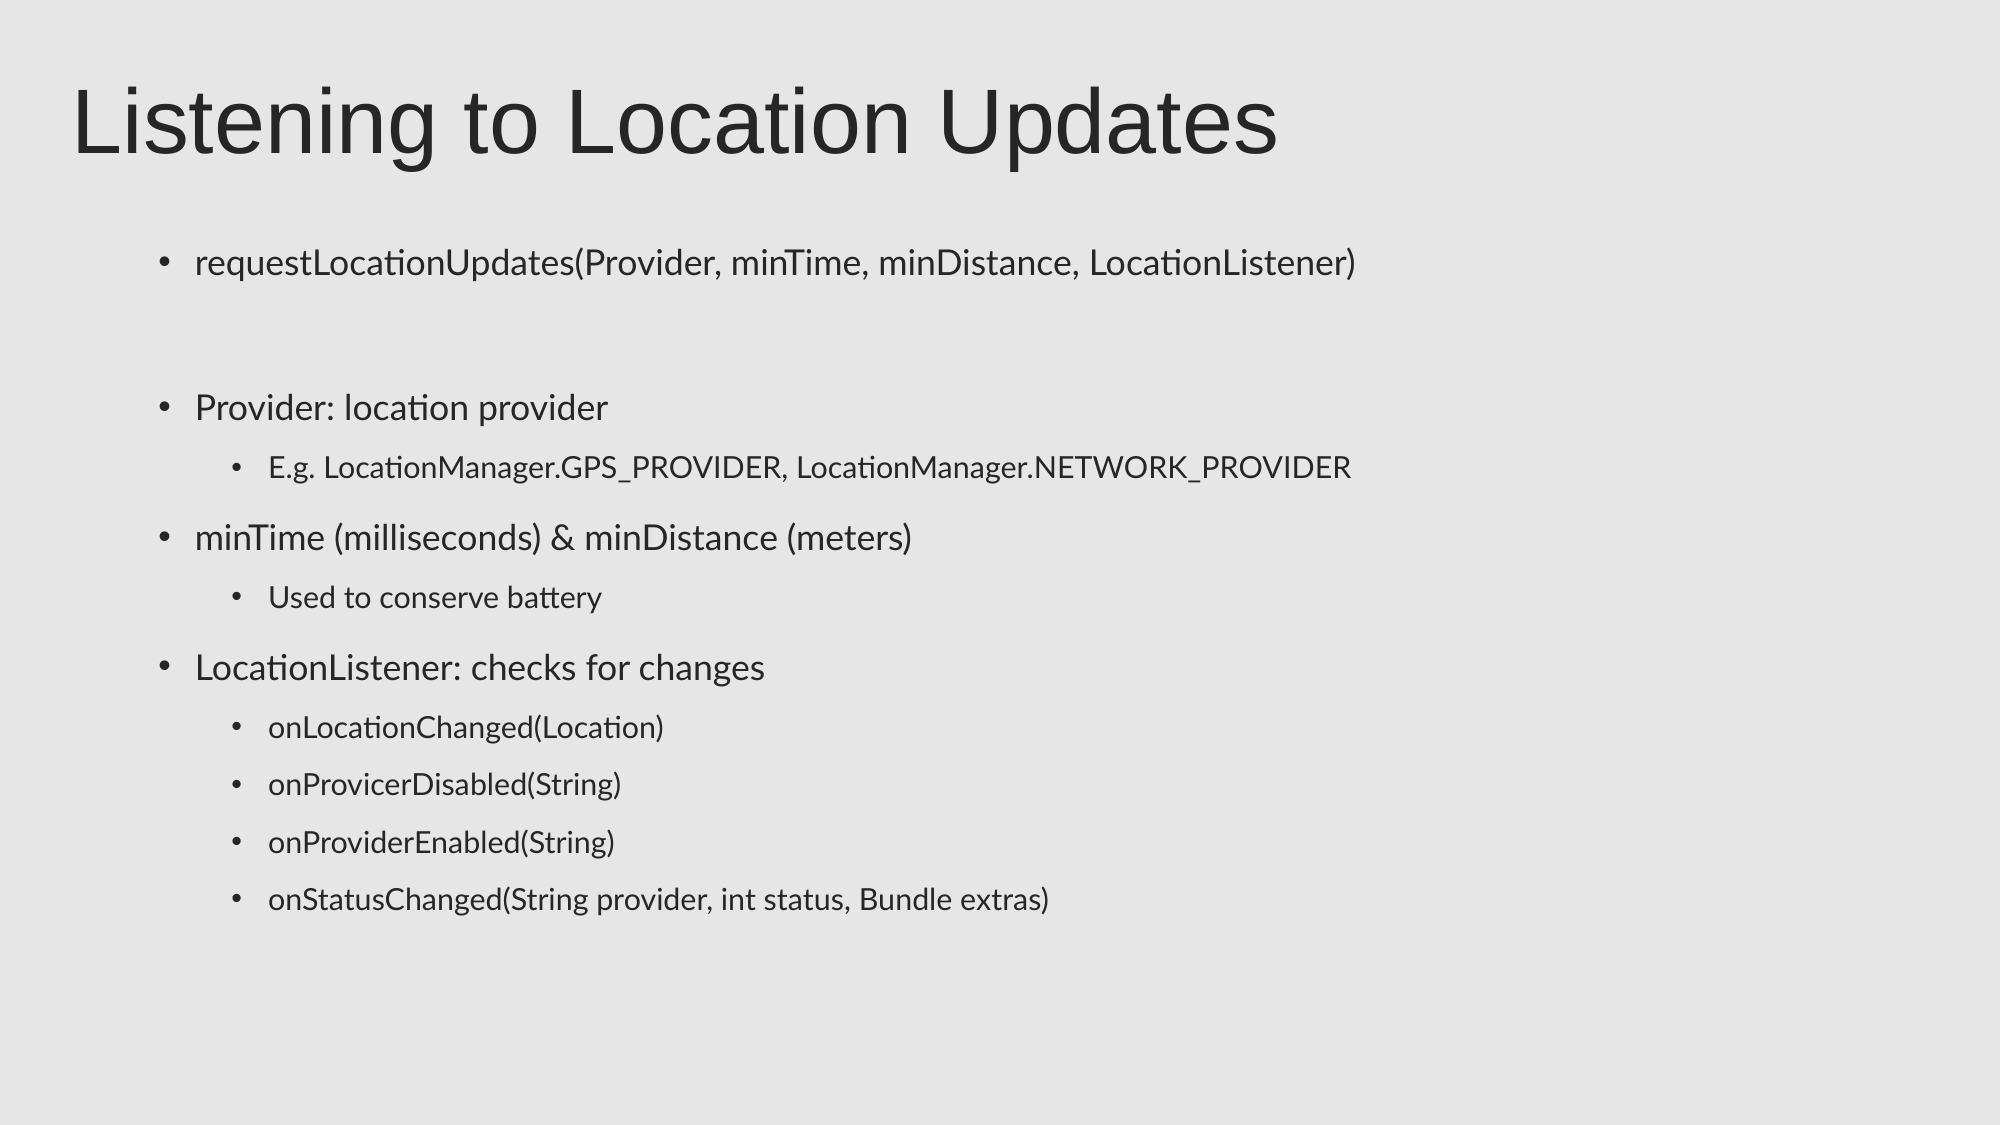

# Listening to Location Updates
requestLocationUpdates(Provider, minTime, minDistance, LocationListener)

Provider: location provider
E.g. LocationManager.GPS_PROVIDER, LocationManager.NETWORK_PROVIDER
minTime (milliseconds) & minDistance (meters)
Used to conserve battery
LocationListener: checks for changes
onLocationChanged(Location)
onProvicerDisabled(String)
onProviderEnabled(String)
onStatusChanged(String provider, int status, Bundle extras)